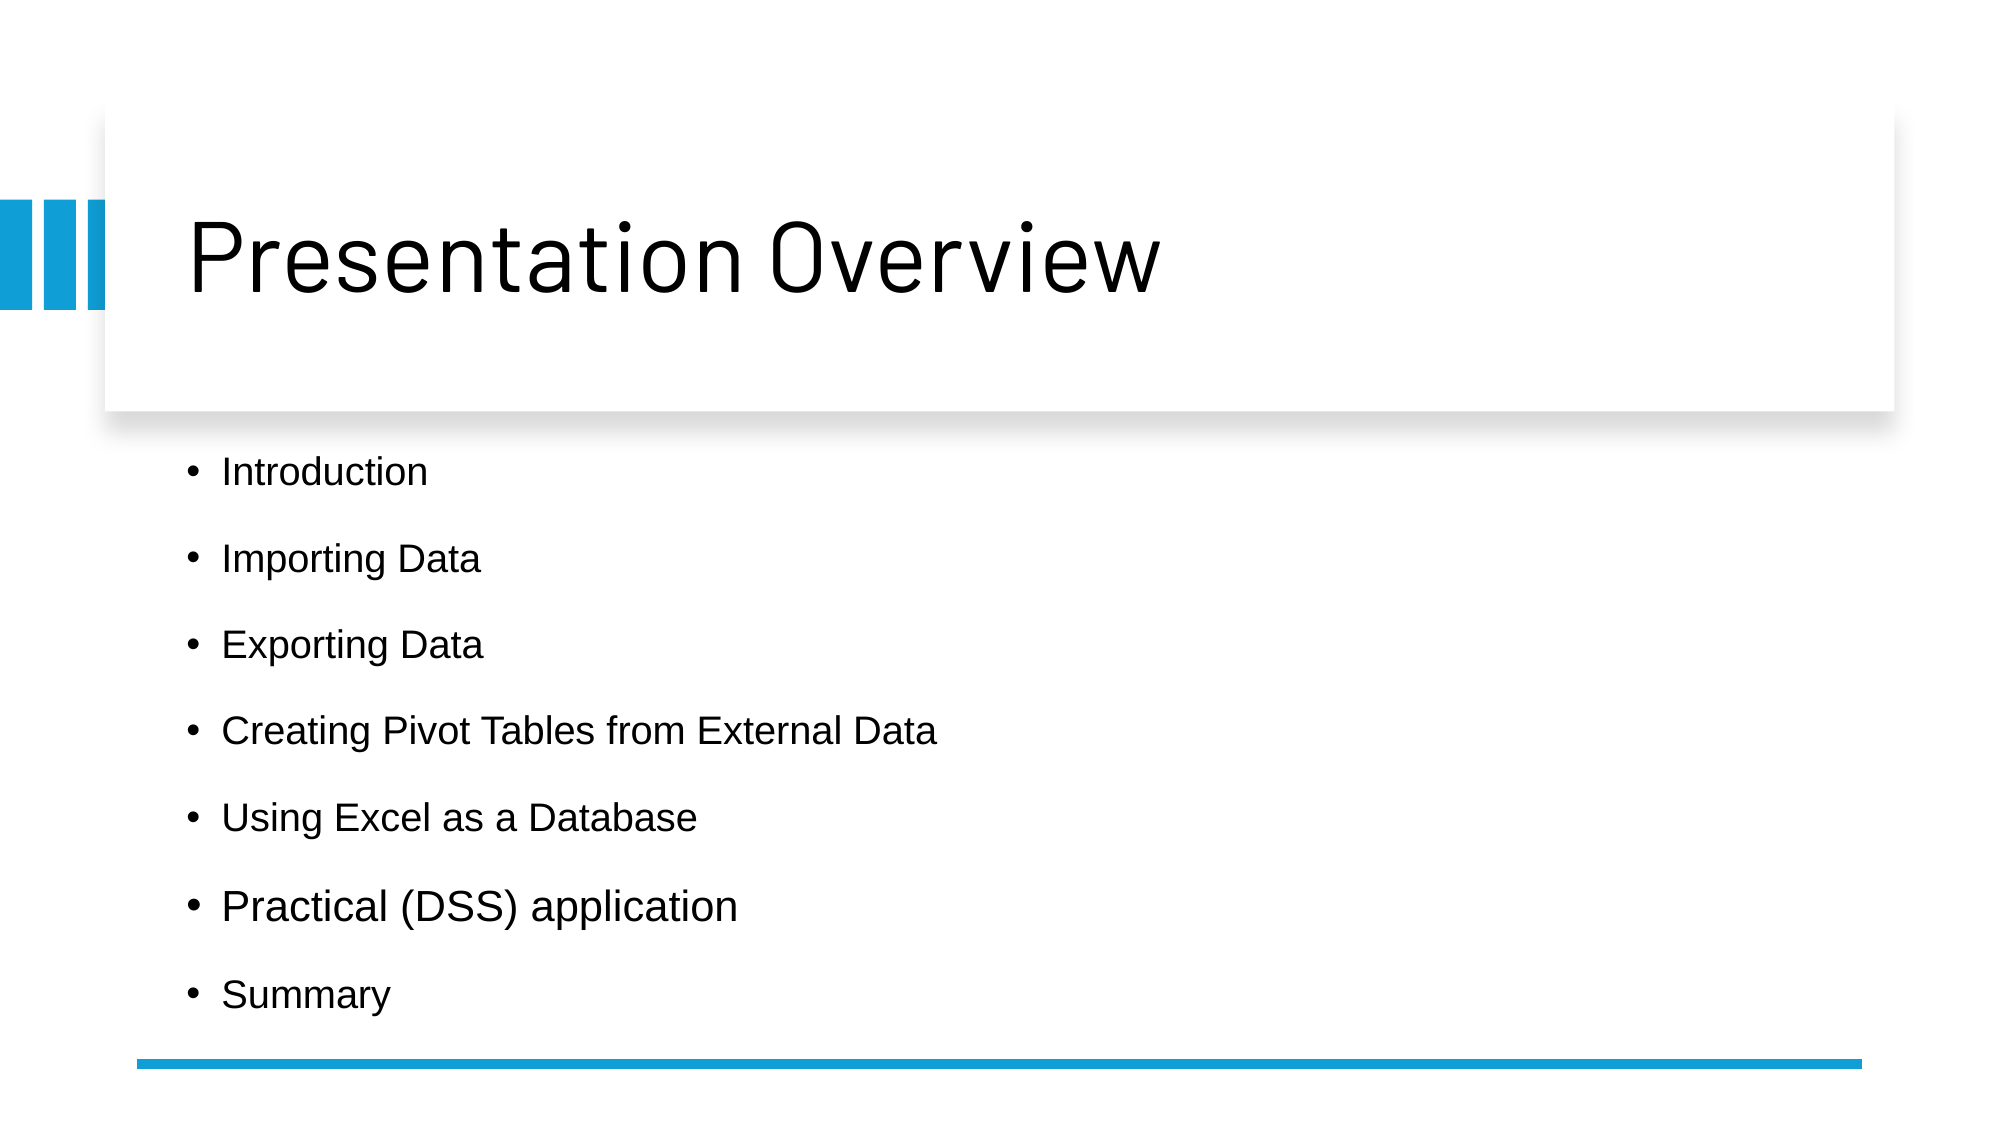

# Presentation Overview

Introduction
Importing Data
Exporting Data
Creating Pivot Tables from External Data
Using Excel as a Database
Practical (DSS) application
Summary